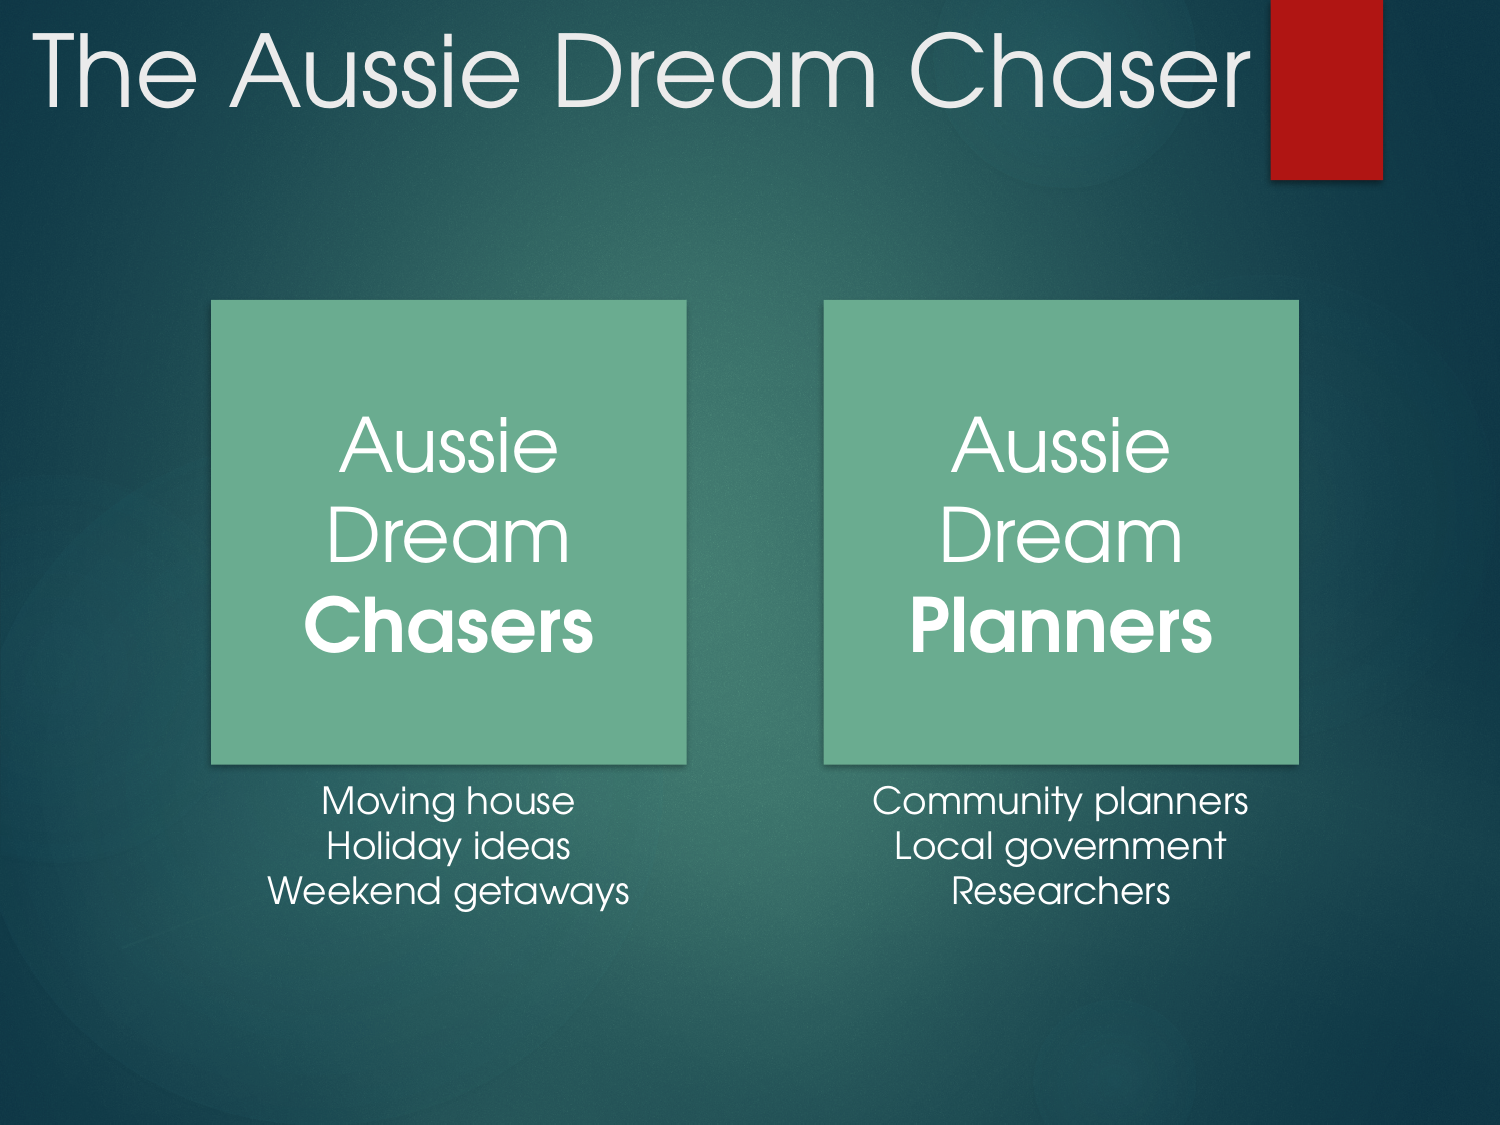

# The Aussie Dream Chaser

Aussie Dream Chasers

Aussie Dream Planners

Moving house
Holiday ideas
Weekend getaways
Community planners
Local government
Researchers